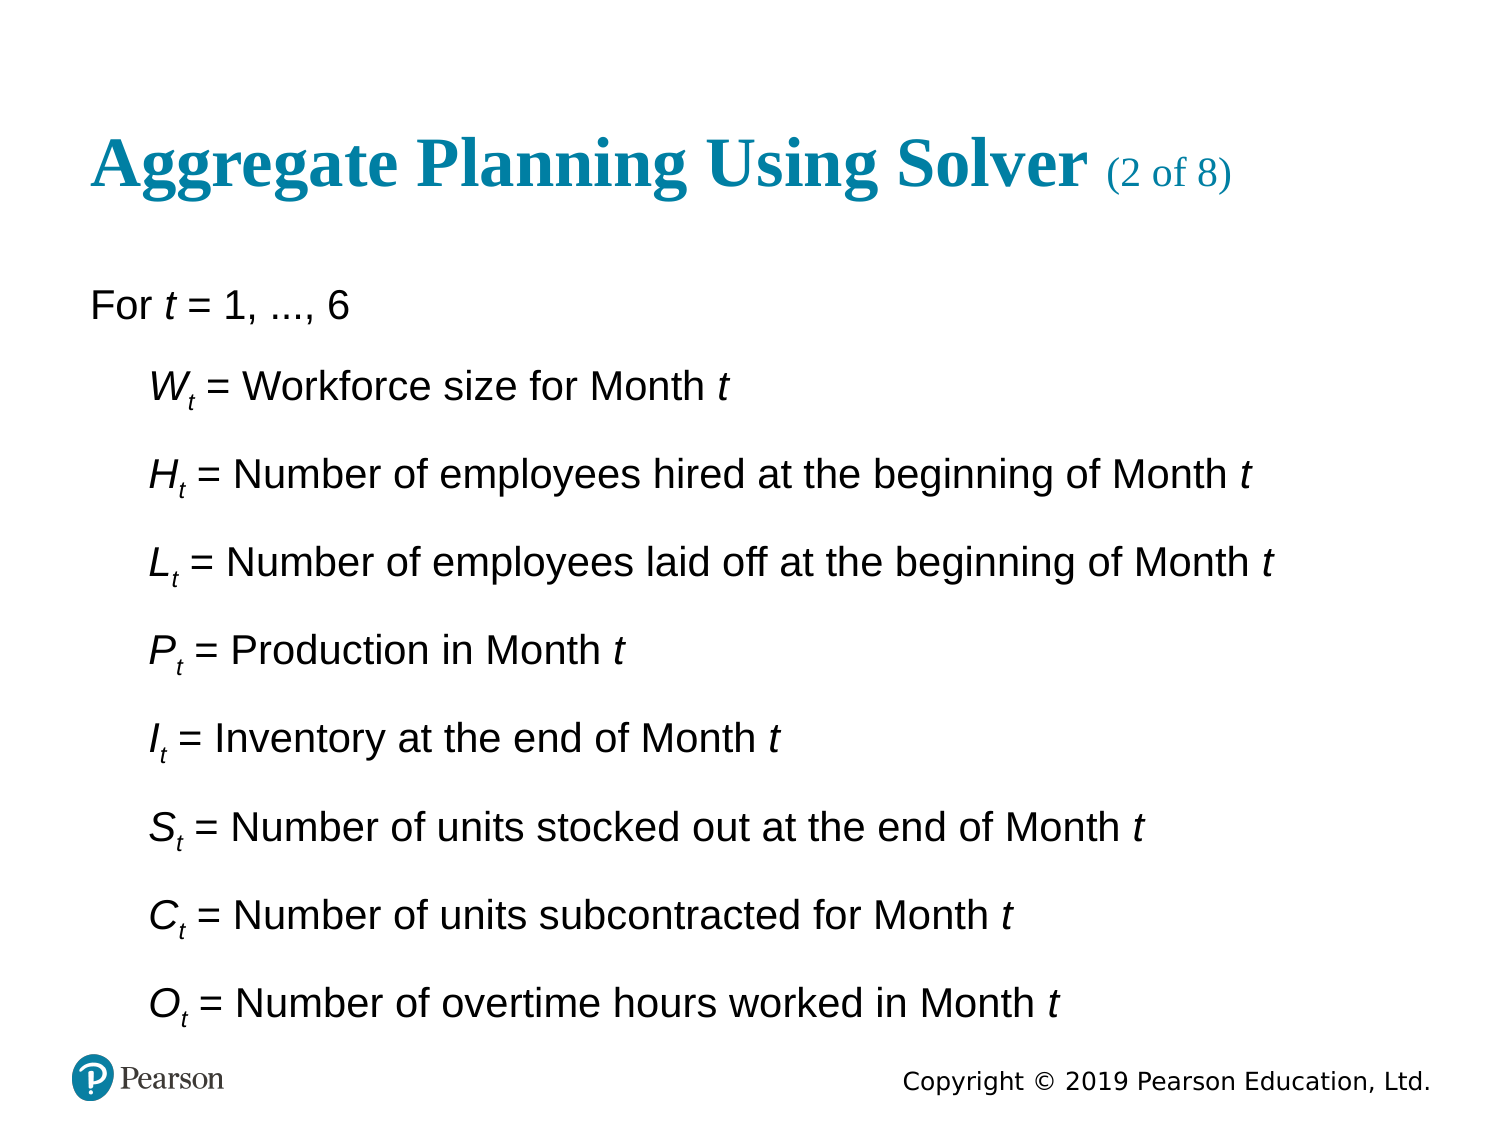

# Aggregate Planning Using Solver (2 of 8)
For t = 1, ..., 6
Wt = Workforce size for Month t
Ht = Number of employees hired at the beginning of Month t
Lt = Number of employees laid off at the beginning of Month t
Pt = Production in Month t
It = Inventory at the end of Month t
St = Number of units stocked out at the end of Month t
Ct = Number of units subcontracted for Month t
Ot = Number of overtime hours worked in Month t